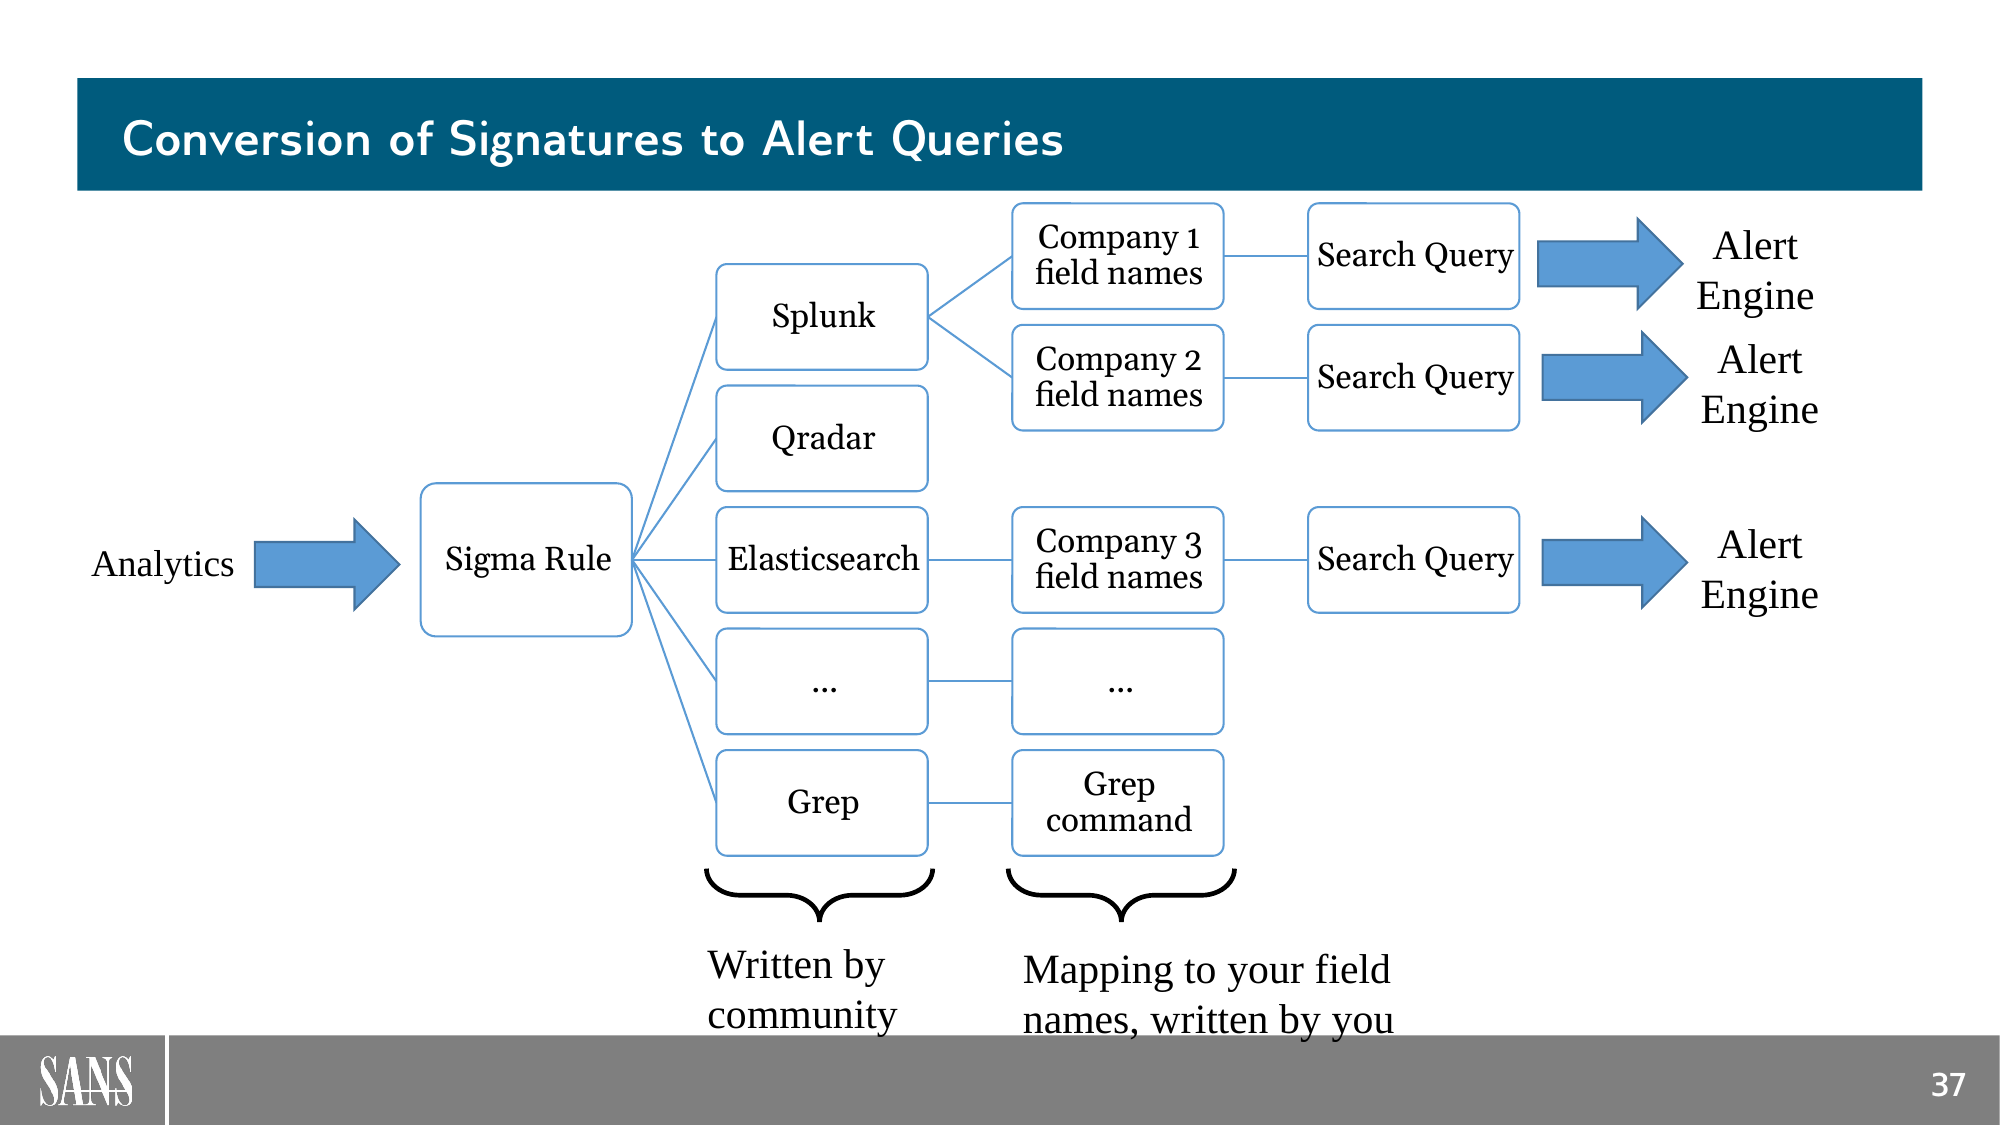

# Conversion of Signatures to Alert Queries
Sigma Rule

Splunk

Company 1 field names

Search Query

Company 2 field names

Search Query

Qradar

Elasticsearch

Company 3 field names

Search Query

…

…

Grep

Grep command
Alert
Engine

Alert
Engine

Alert
Engine

Analytics

Written by community
Mapping to your field names, written by you